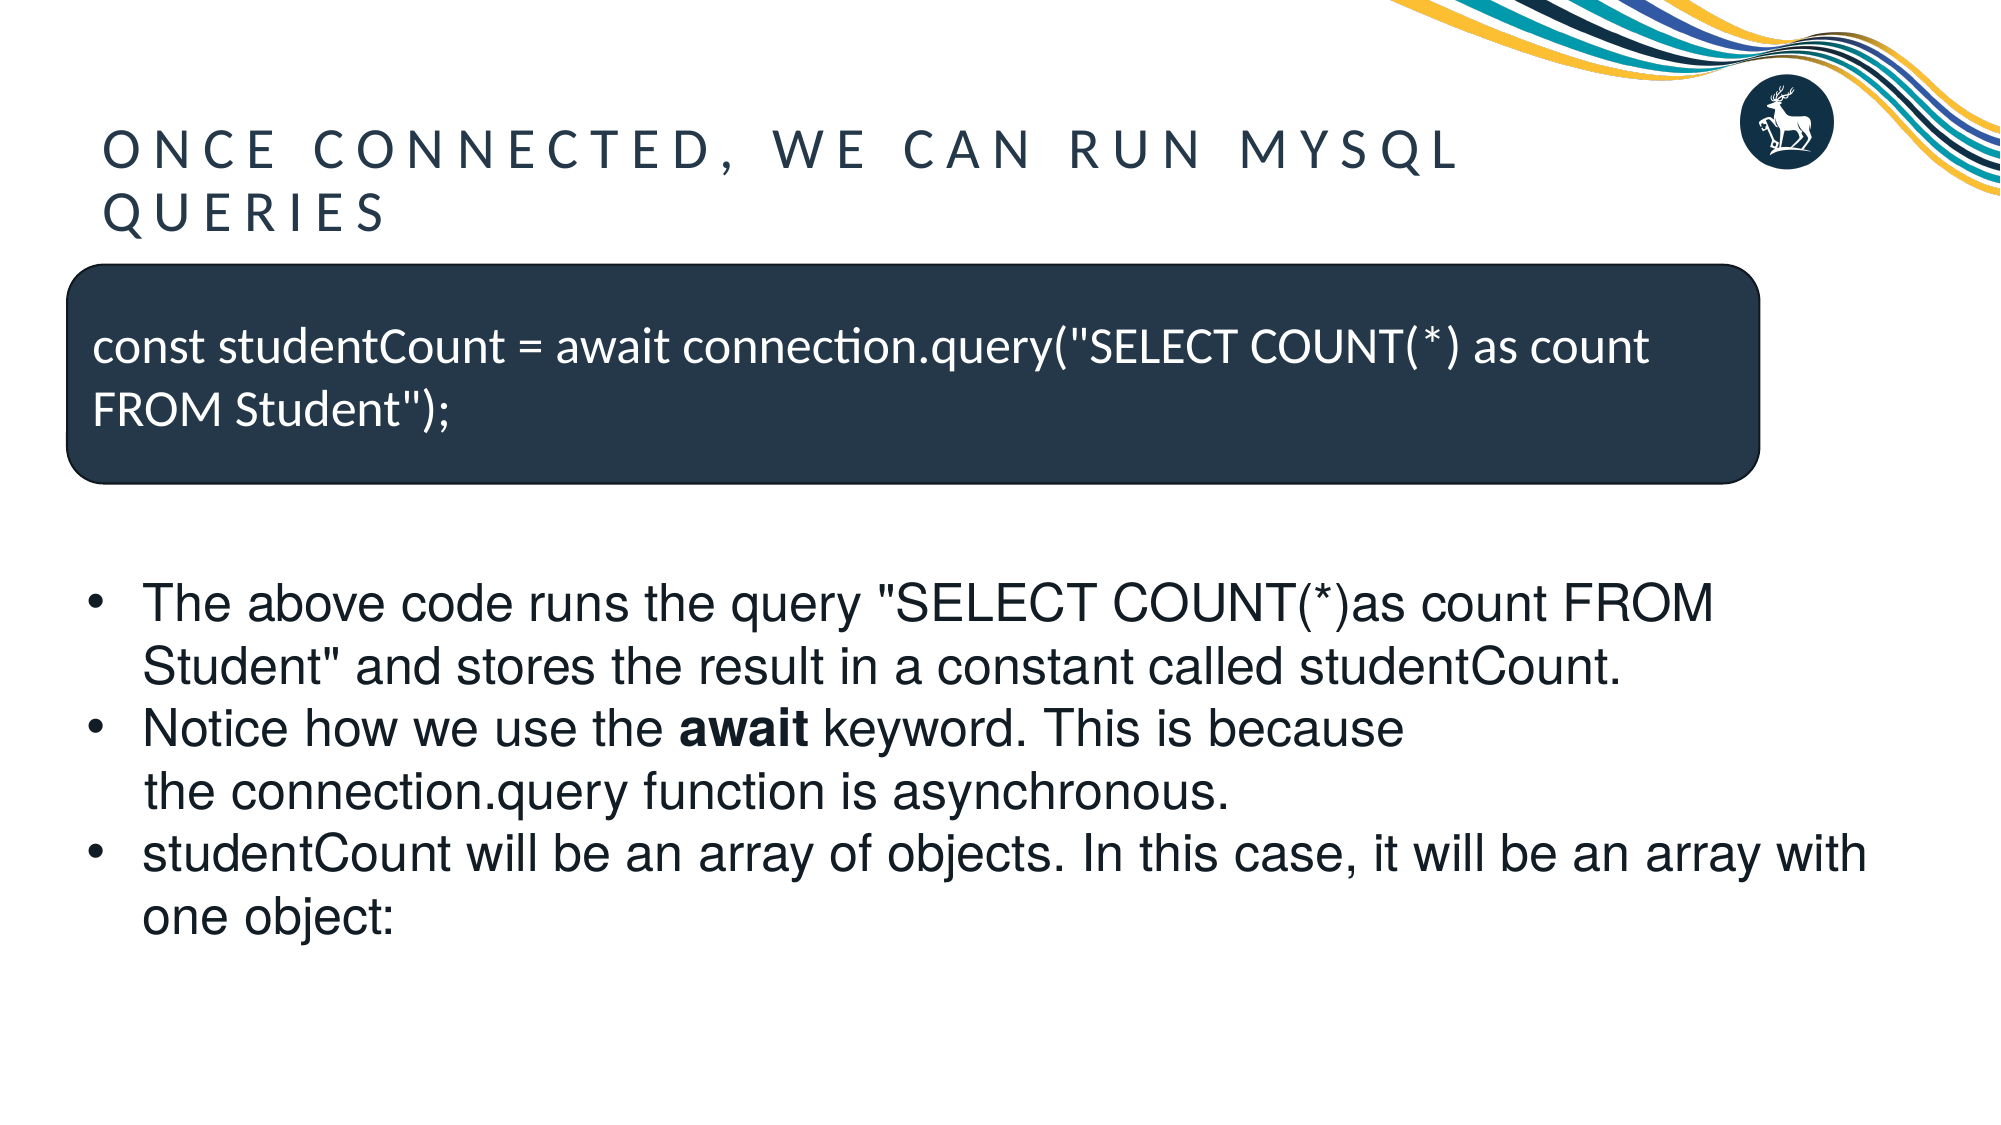

# Once Connected, we can run MySQL Queries
const studentCount = await connection.query("SELECT COUNT(*) as count FROM Student");
The above code runs the query "SELECT COUNT(*)as count FROM Student" and stores the result in a constant called studentCount.
Notice how we use the await keyword. This is because
    the connection.query function is asynchronous.
studentCount will be an array of objects. In this case, it will be an array with one object: